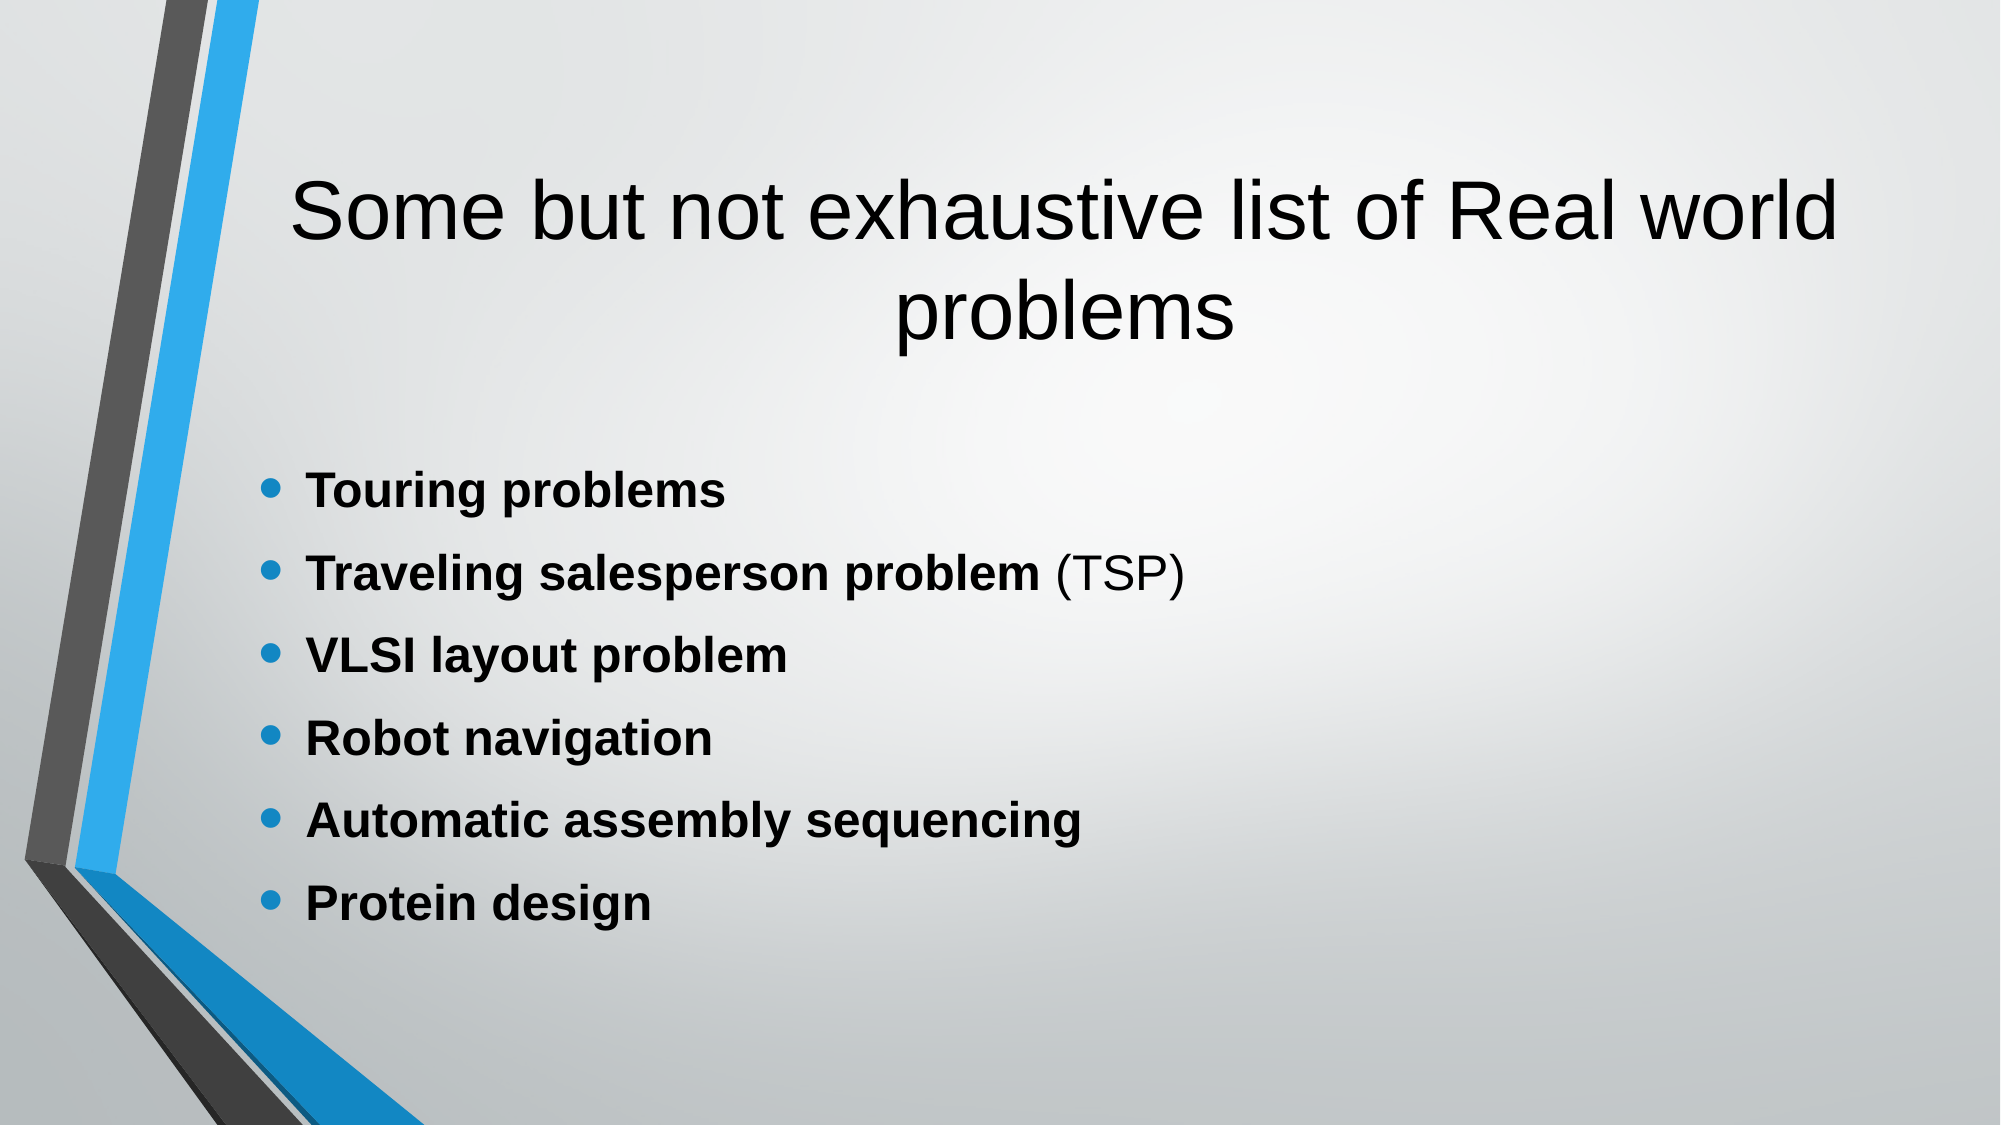

# Some but not exhaustive list of Real world problems
Touring problems
Traveling salesperson problem (TSP)
VLSI layout problem
Robot navigation
Automatic assembly sequencing
Protein design